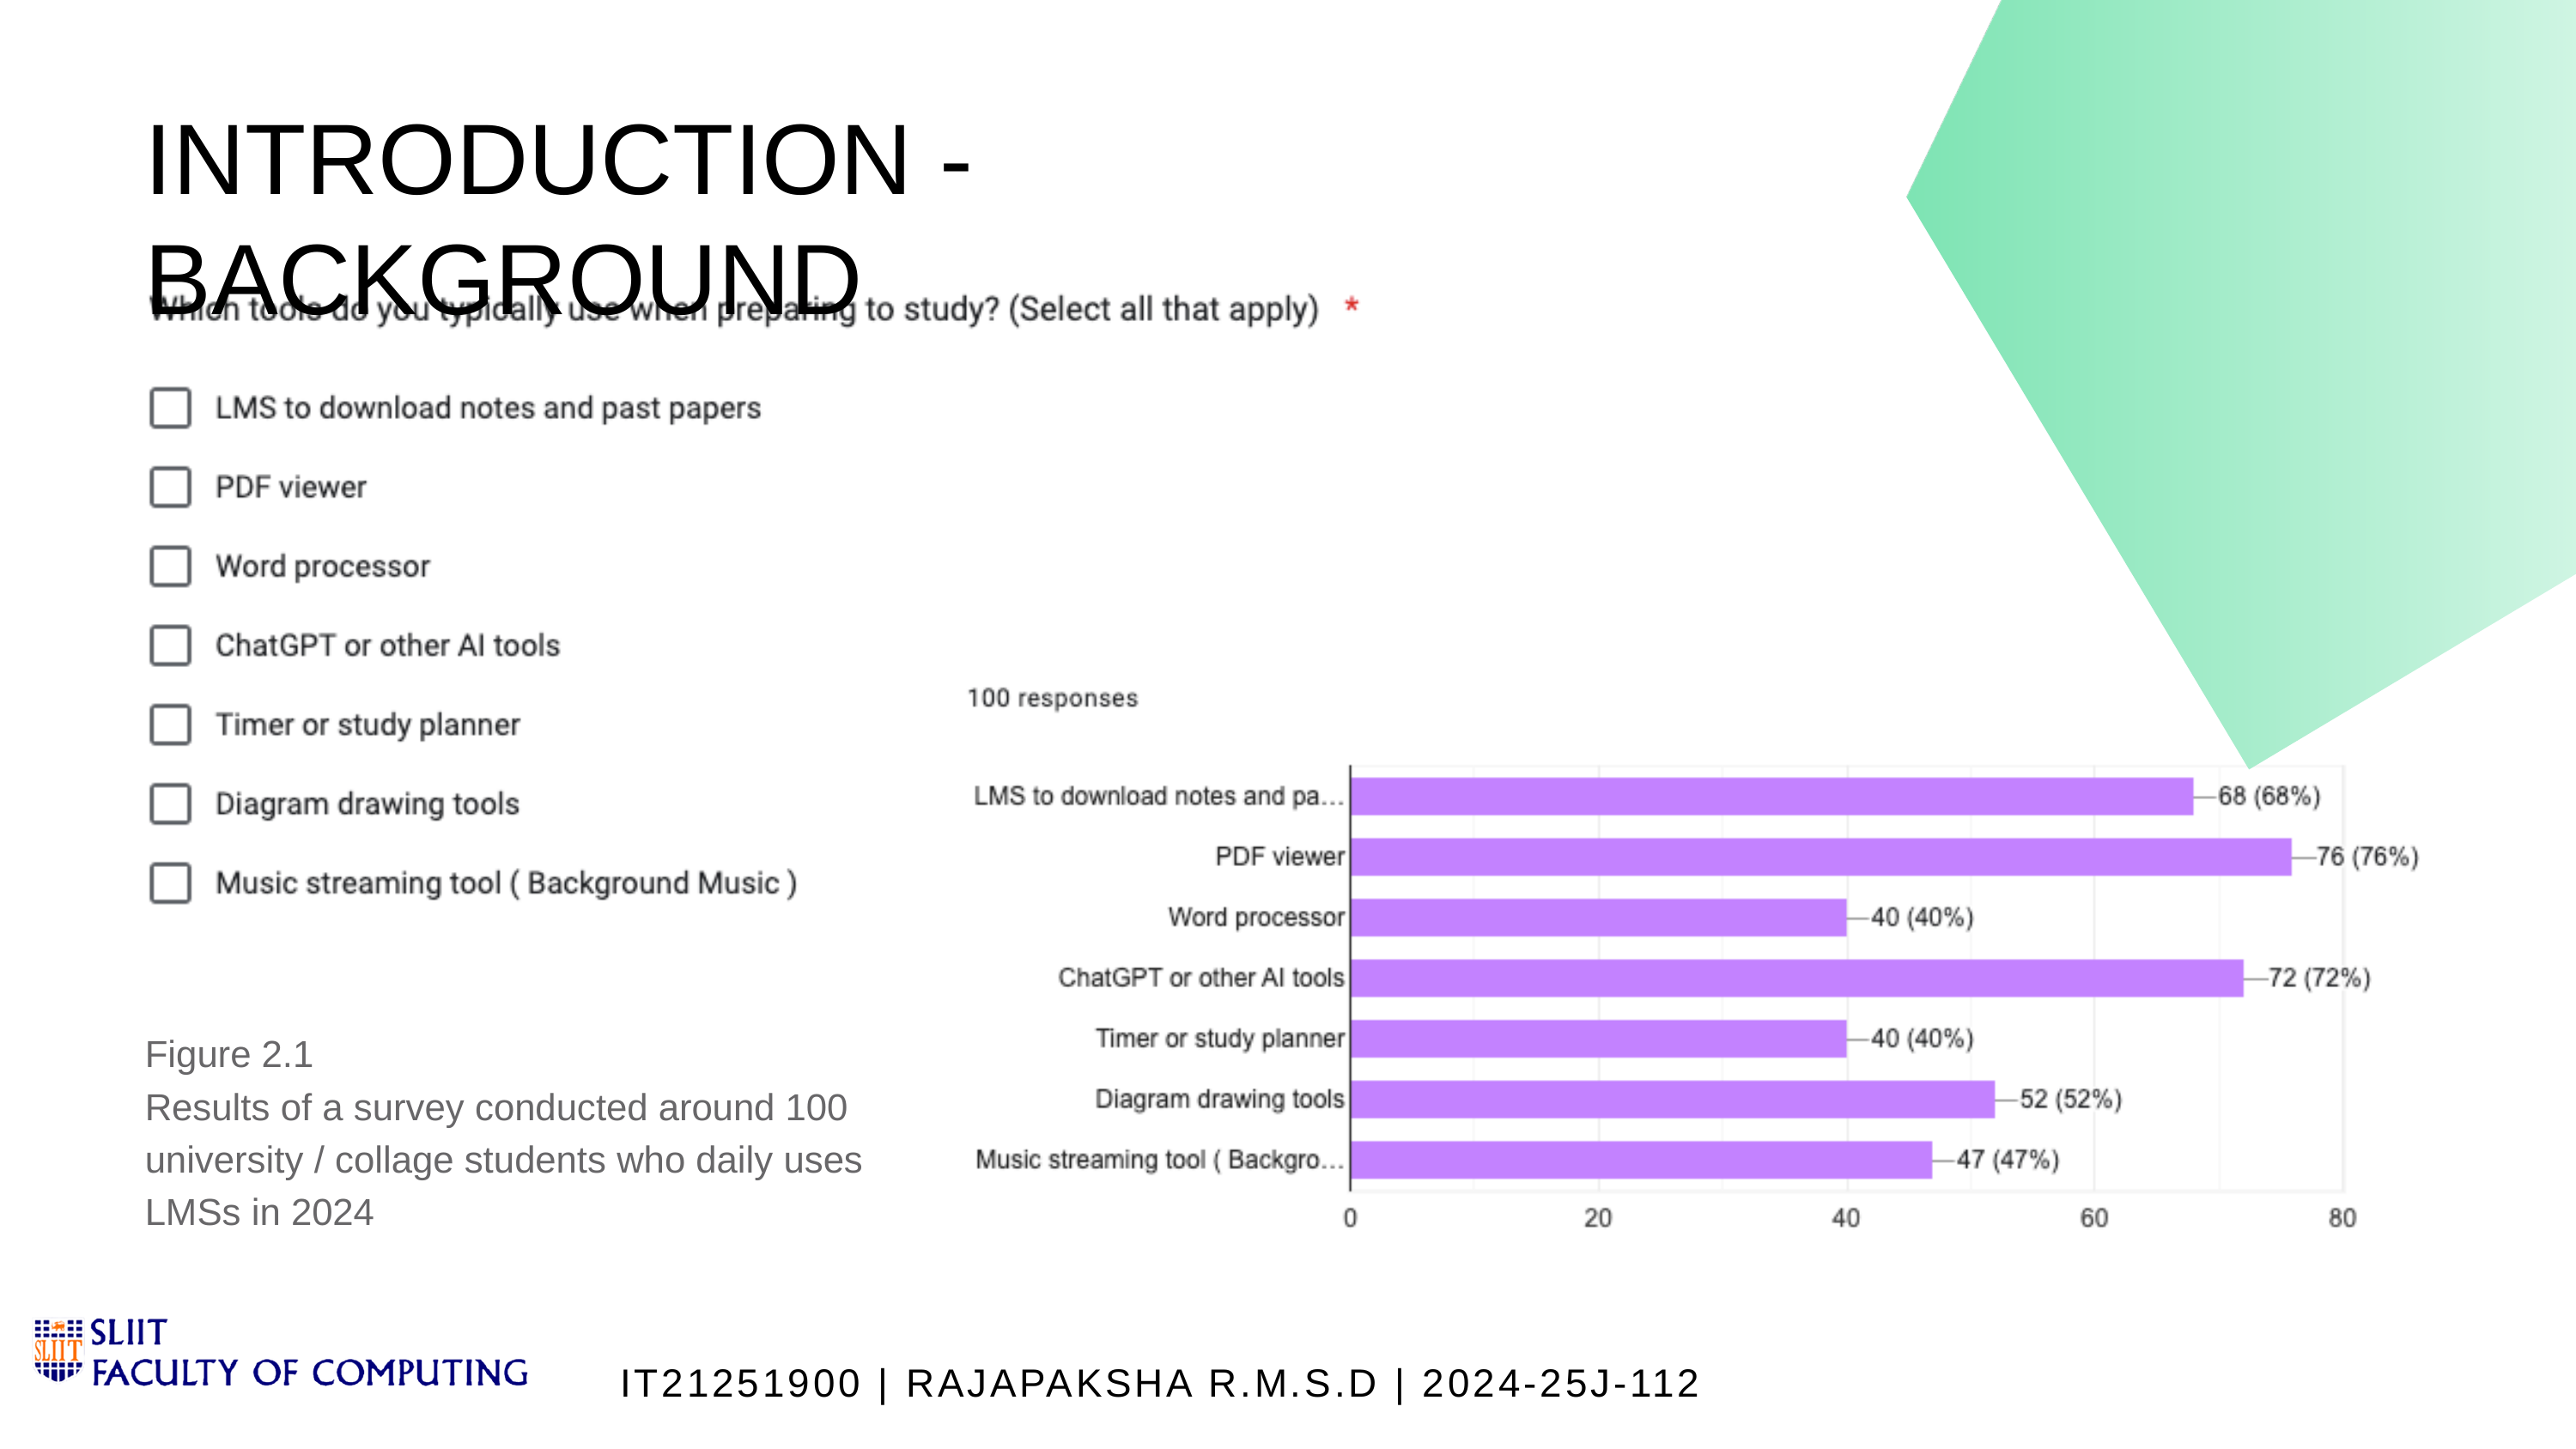

INTRODUCTION - BACKGROUND

Figure 2.1
Results of a survey conducted around 100
university / collage students who daily uses LMSs in 2024

IT21251900 | RAJAPAKSHA R.M.S.D | 2024-25J-112